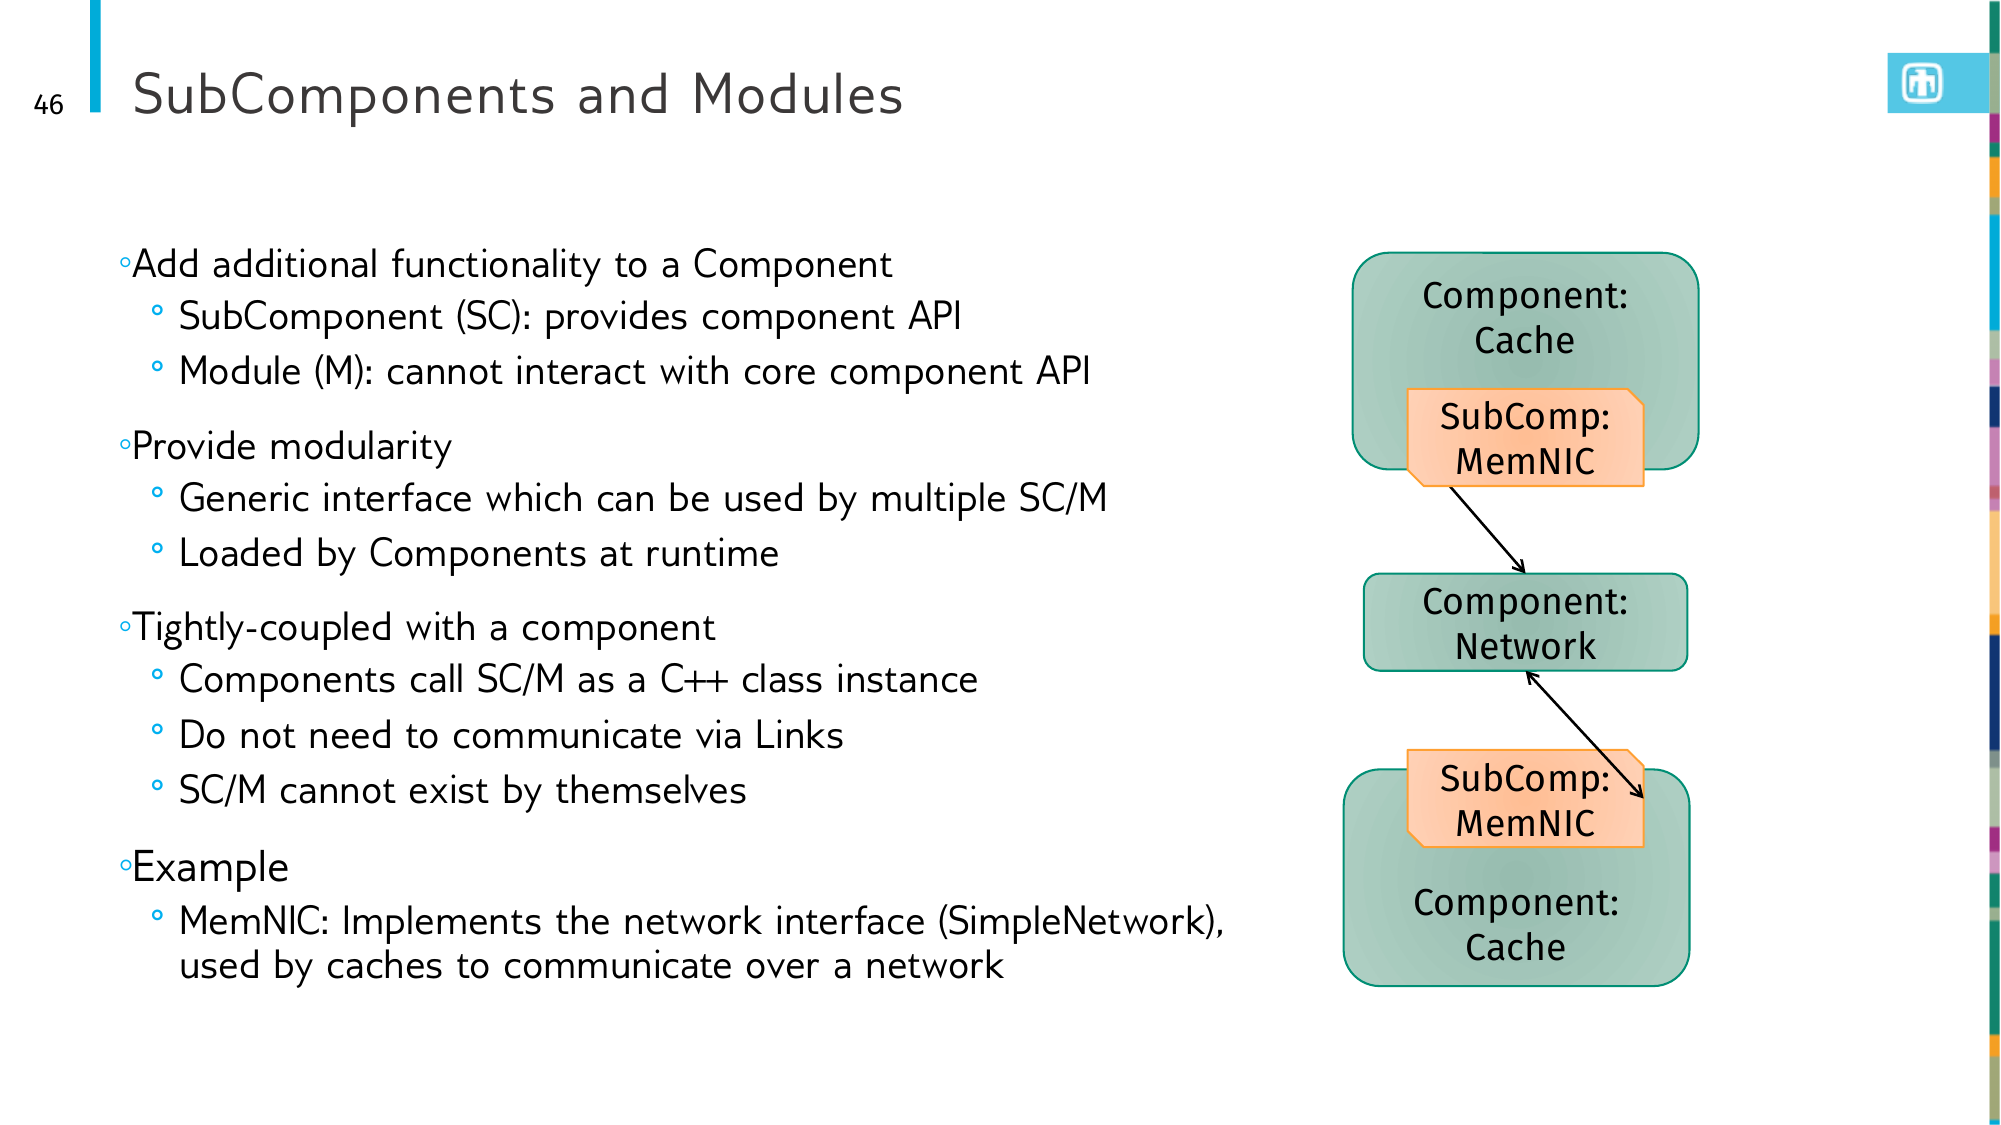

# SubComponents and Modules
46
Add additional functionality to a Component
SubComponent (SC): provides component API
Module (M): cannot interact with core component API
Provide modularity
Generic interface which can be used by multiple SC/M
Loaded by Components at runtime
Tightly-coupled with a component
Components call SC/M as a C++ class instance
Do not need to communicate via Links
SC/M cannot exist by themselves
Example
MemNIC: Implements the network interface (SimpleNetwork),
used by caches to communicate over a network
Component: Cache
SubComp: MemNIC
Component: Network
SubComp: MemNIC
Component: Cache